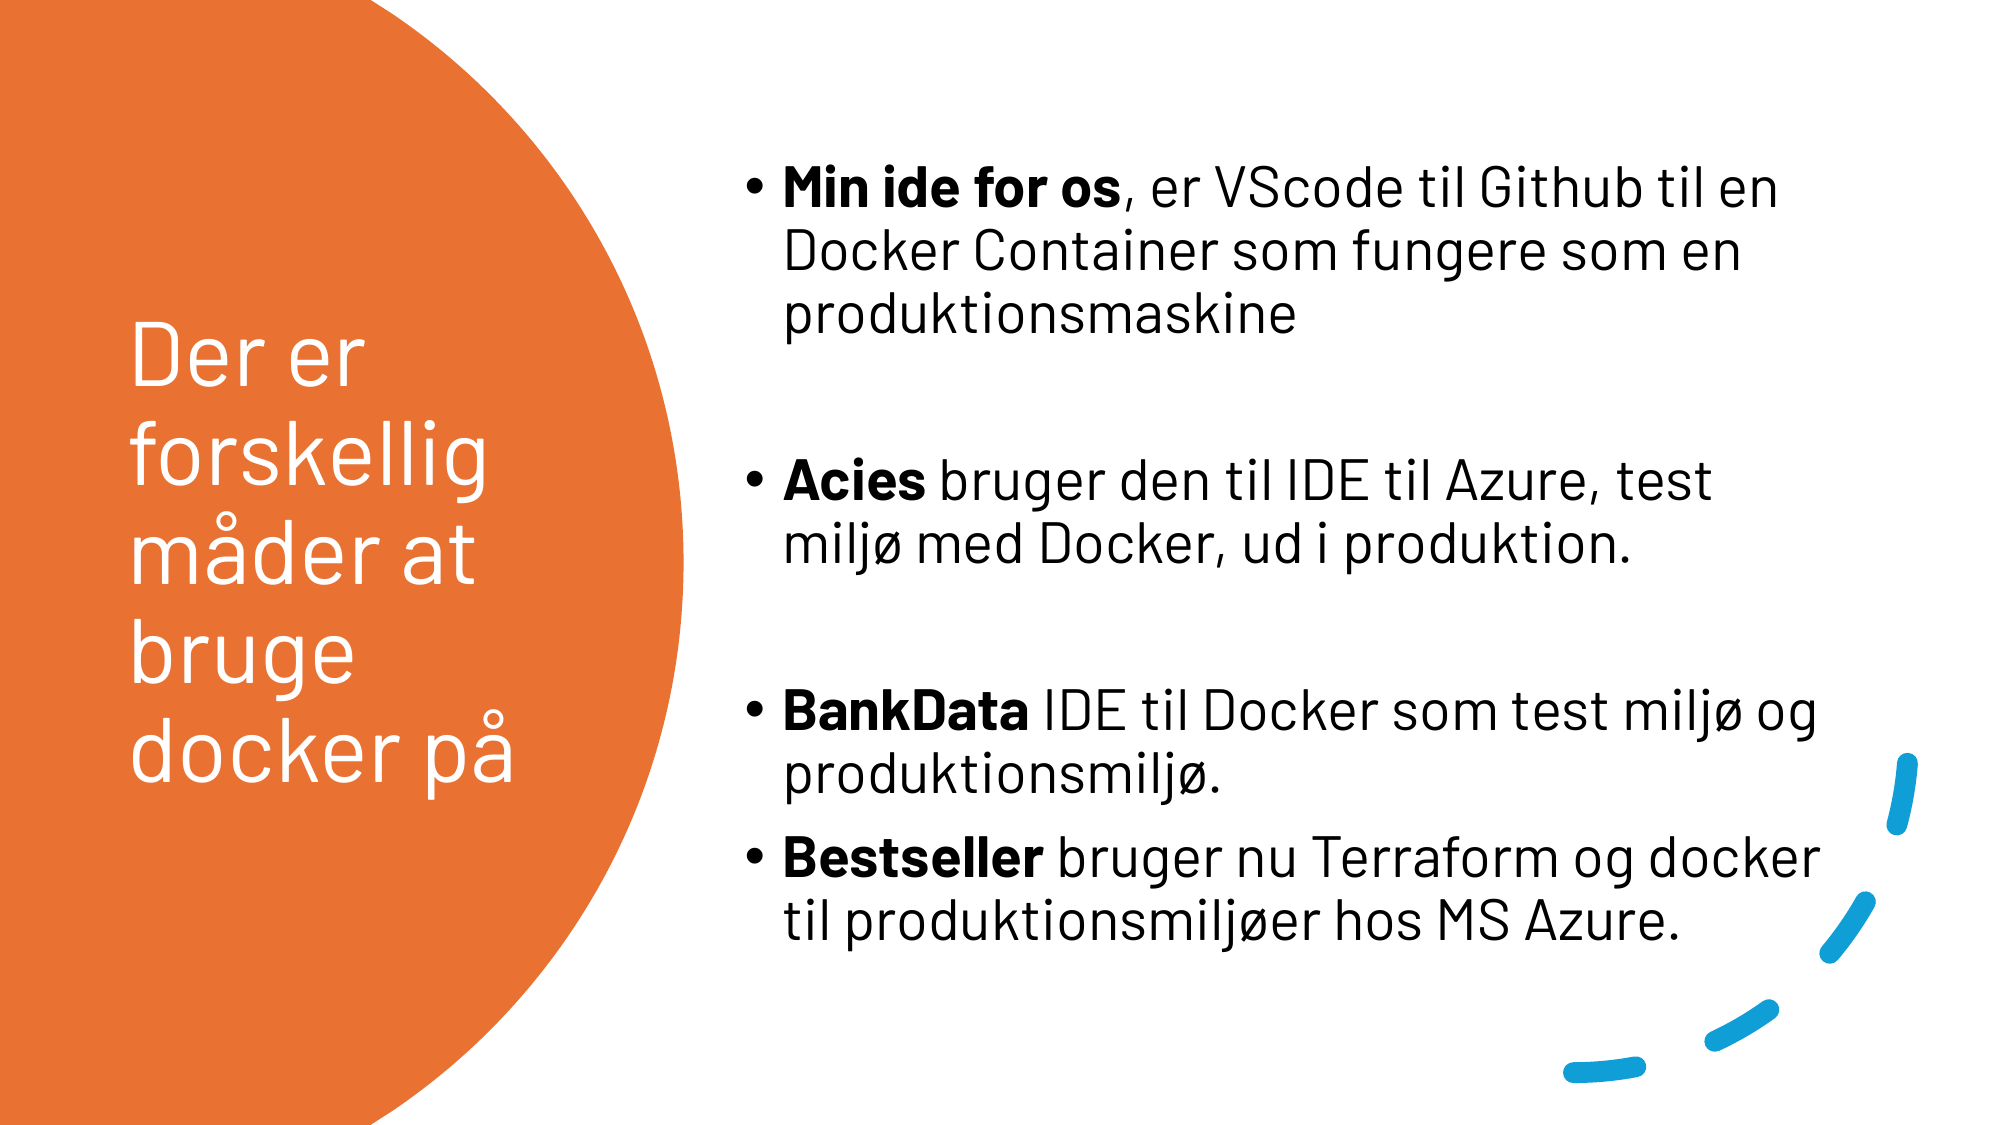

Min ide for os, er VScode til Github til en Docker Container som fungere som en produktionsmaskine

Acies bruger den til IDE til Azure, test miljø med Docker, ud i produktion.

BankData IDE til Docker som test miljø og produktionsmiljø.
Bestseller bruger nu Terraform og docker til produktionsmiljøer hos MS Azure.
# Der er forskellig måder at bruge docker på